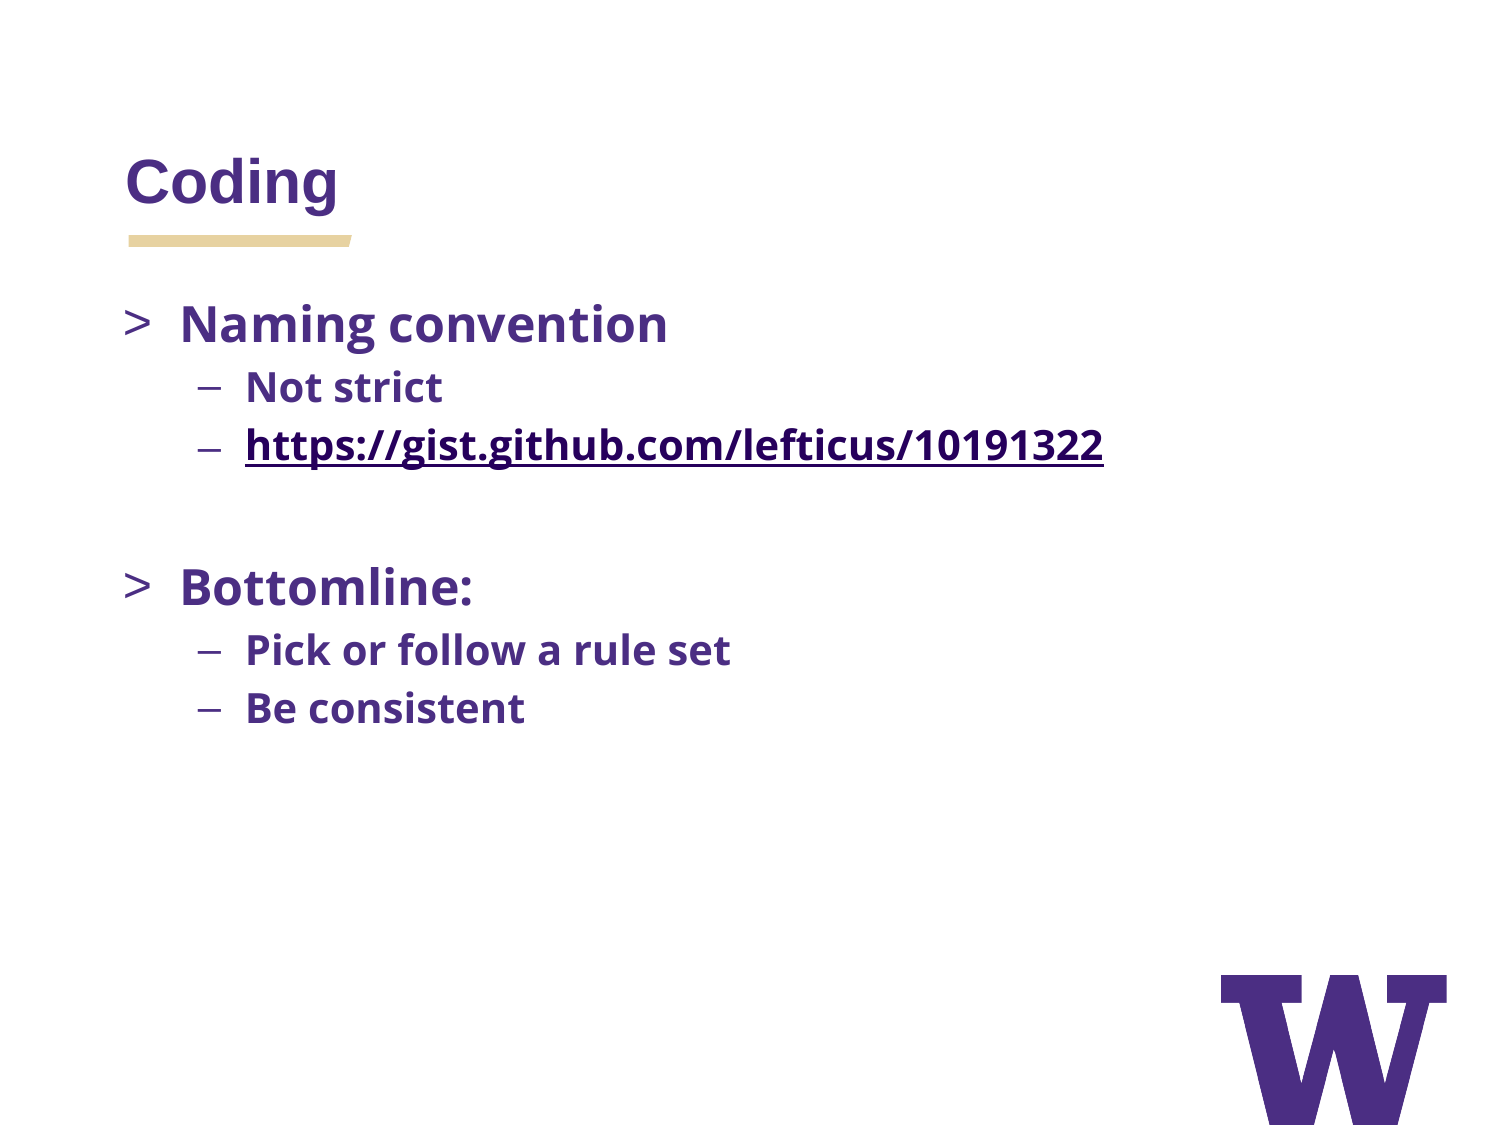

# Coding
Naming convention
Not strict
https://gist.github.com/lefticus/10191322

Bottomline:
Pick or follow a rule set
Be consistent